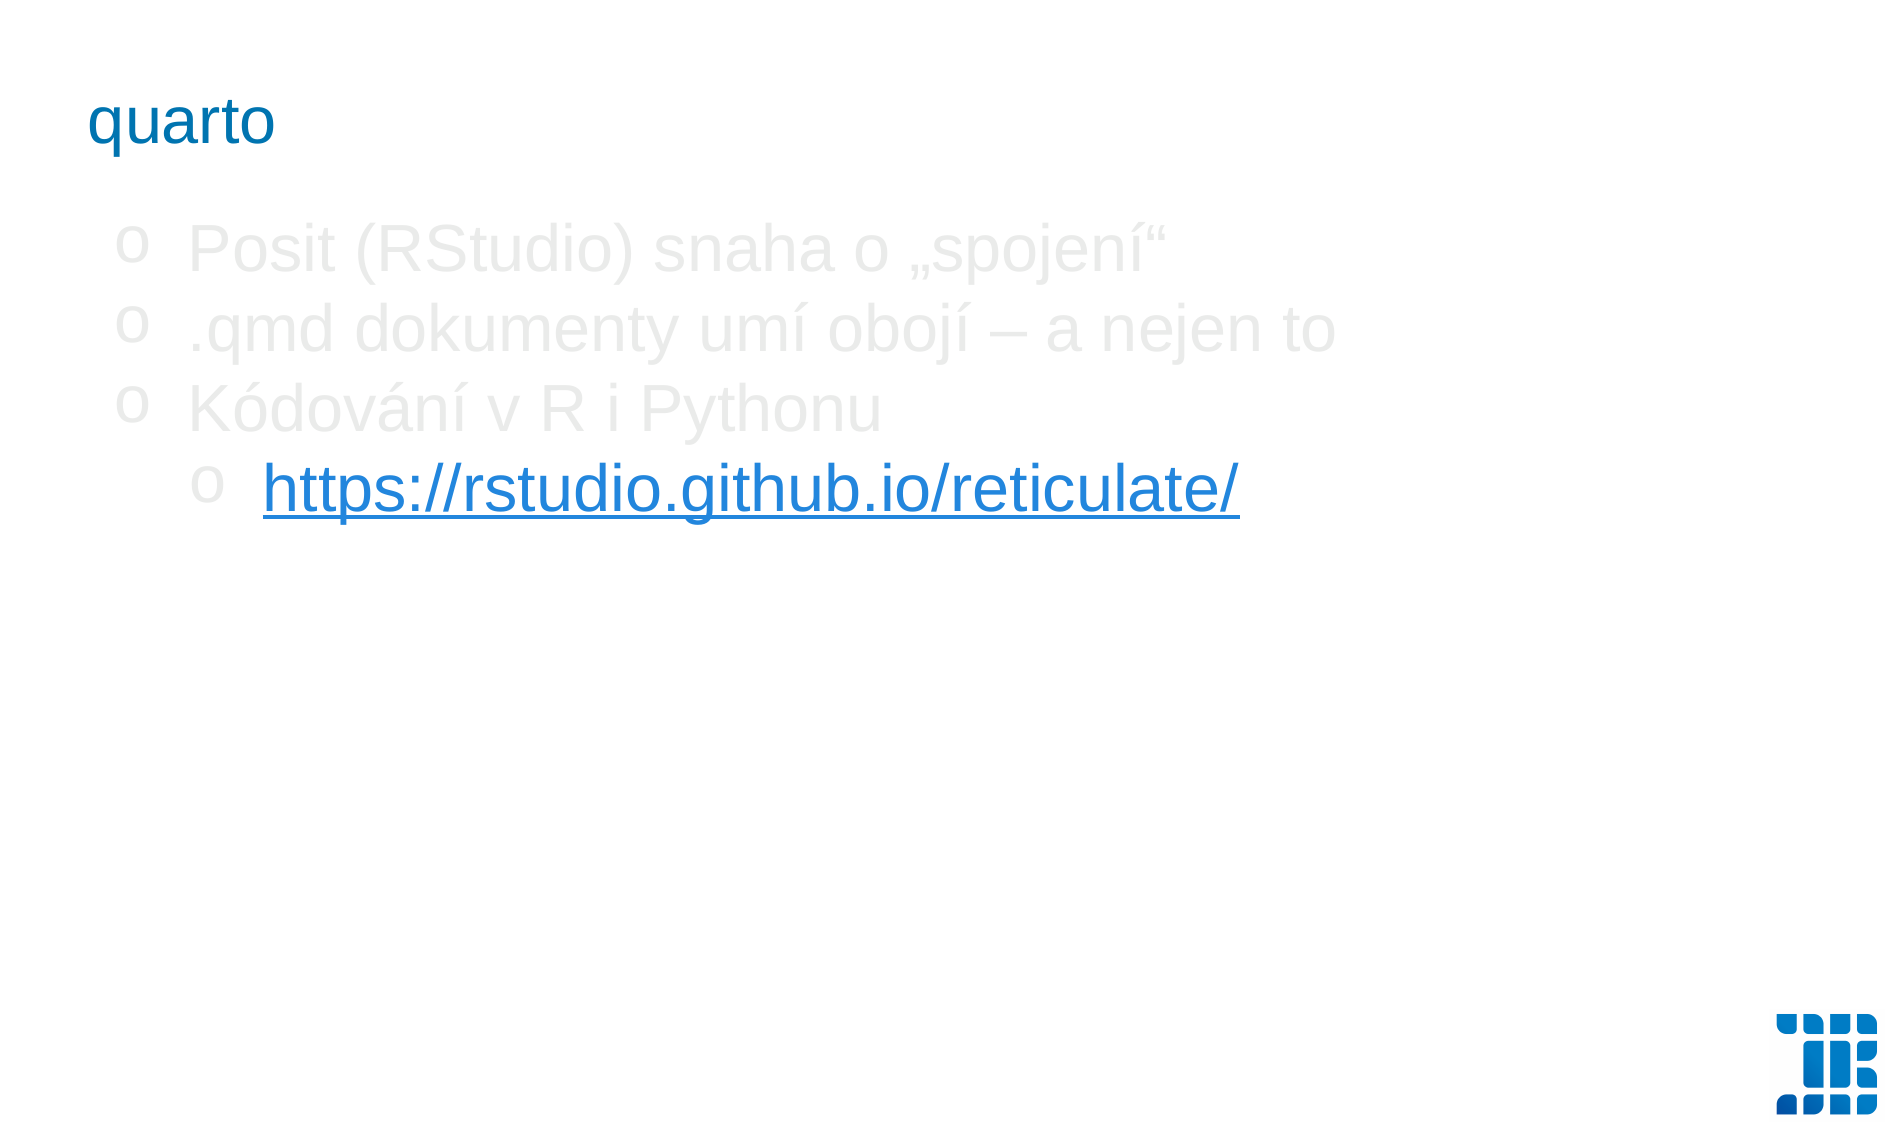

quarto
Posit (RStudio) snaha o „spojení“
.qmd dokumenty umí obojí – a nejen to
Kódování v R i Pythonu
https://rstudio.github.io/reticulate/